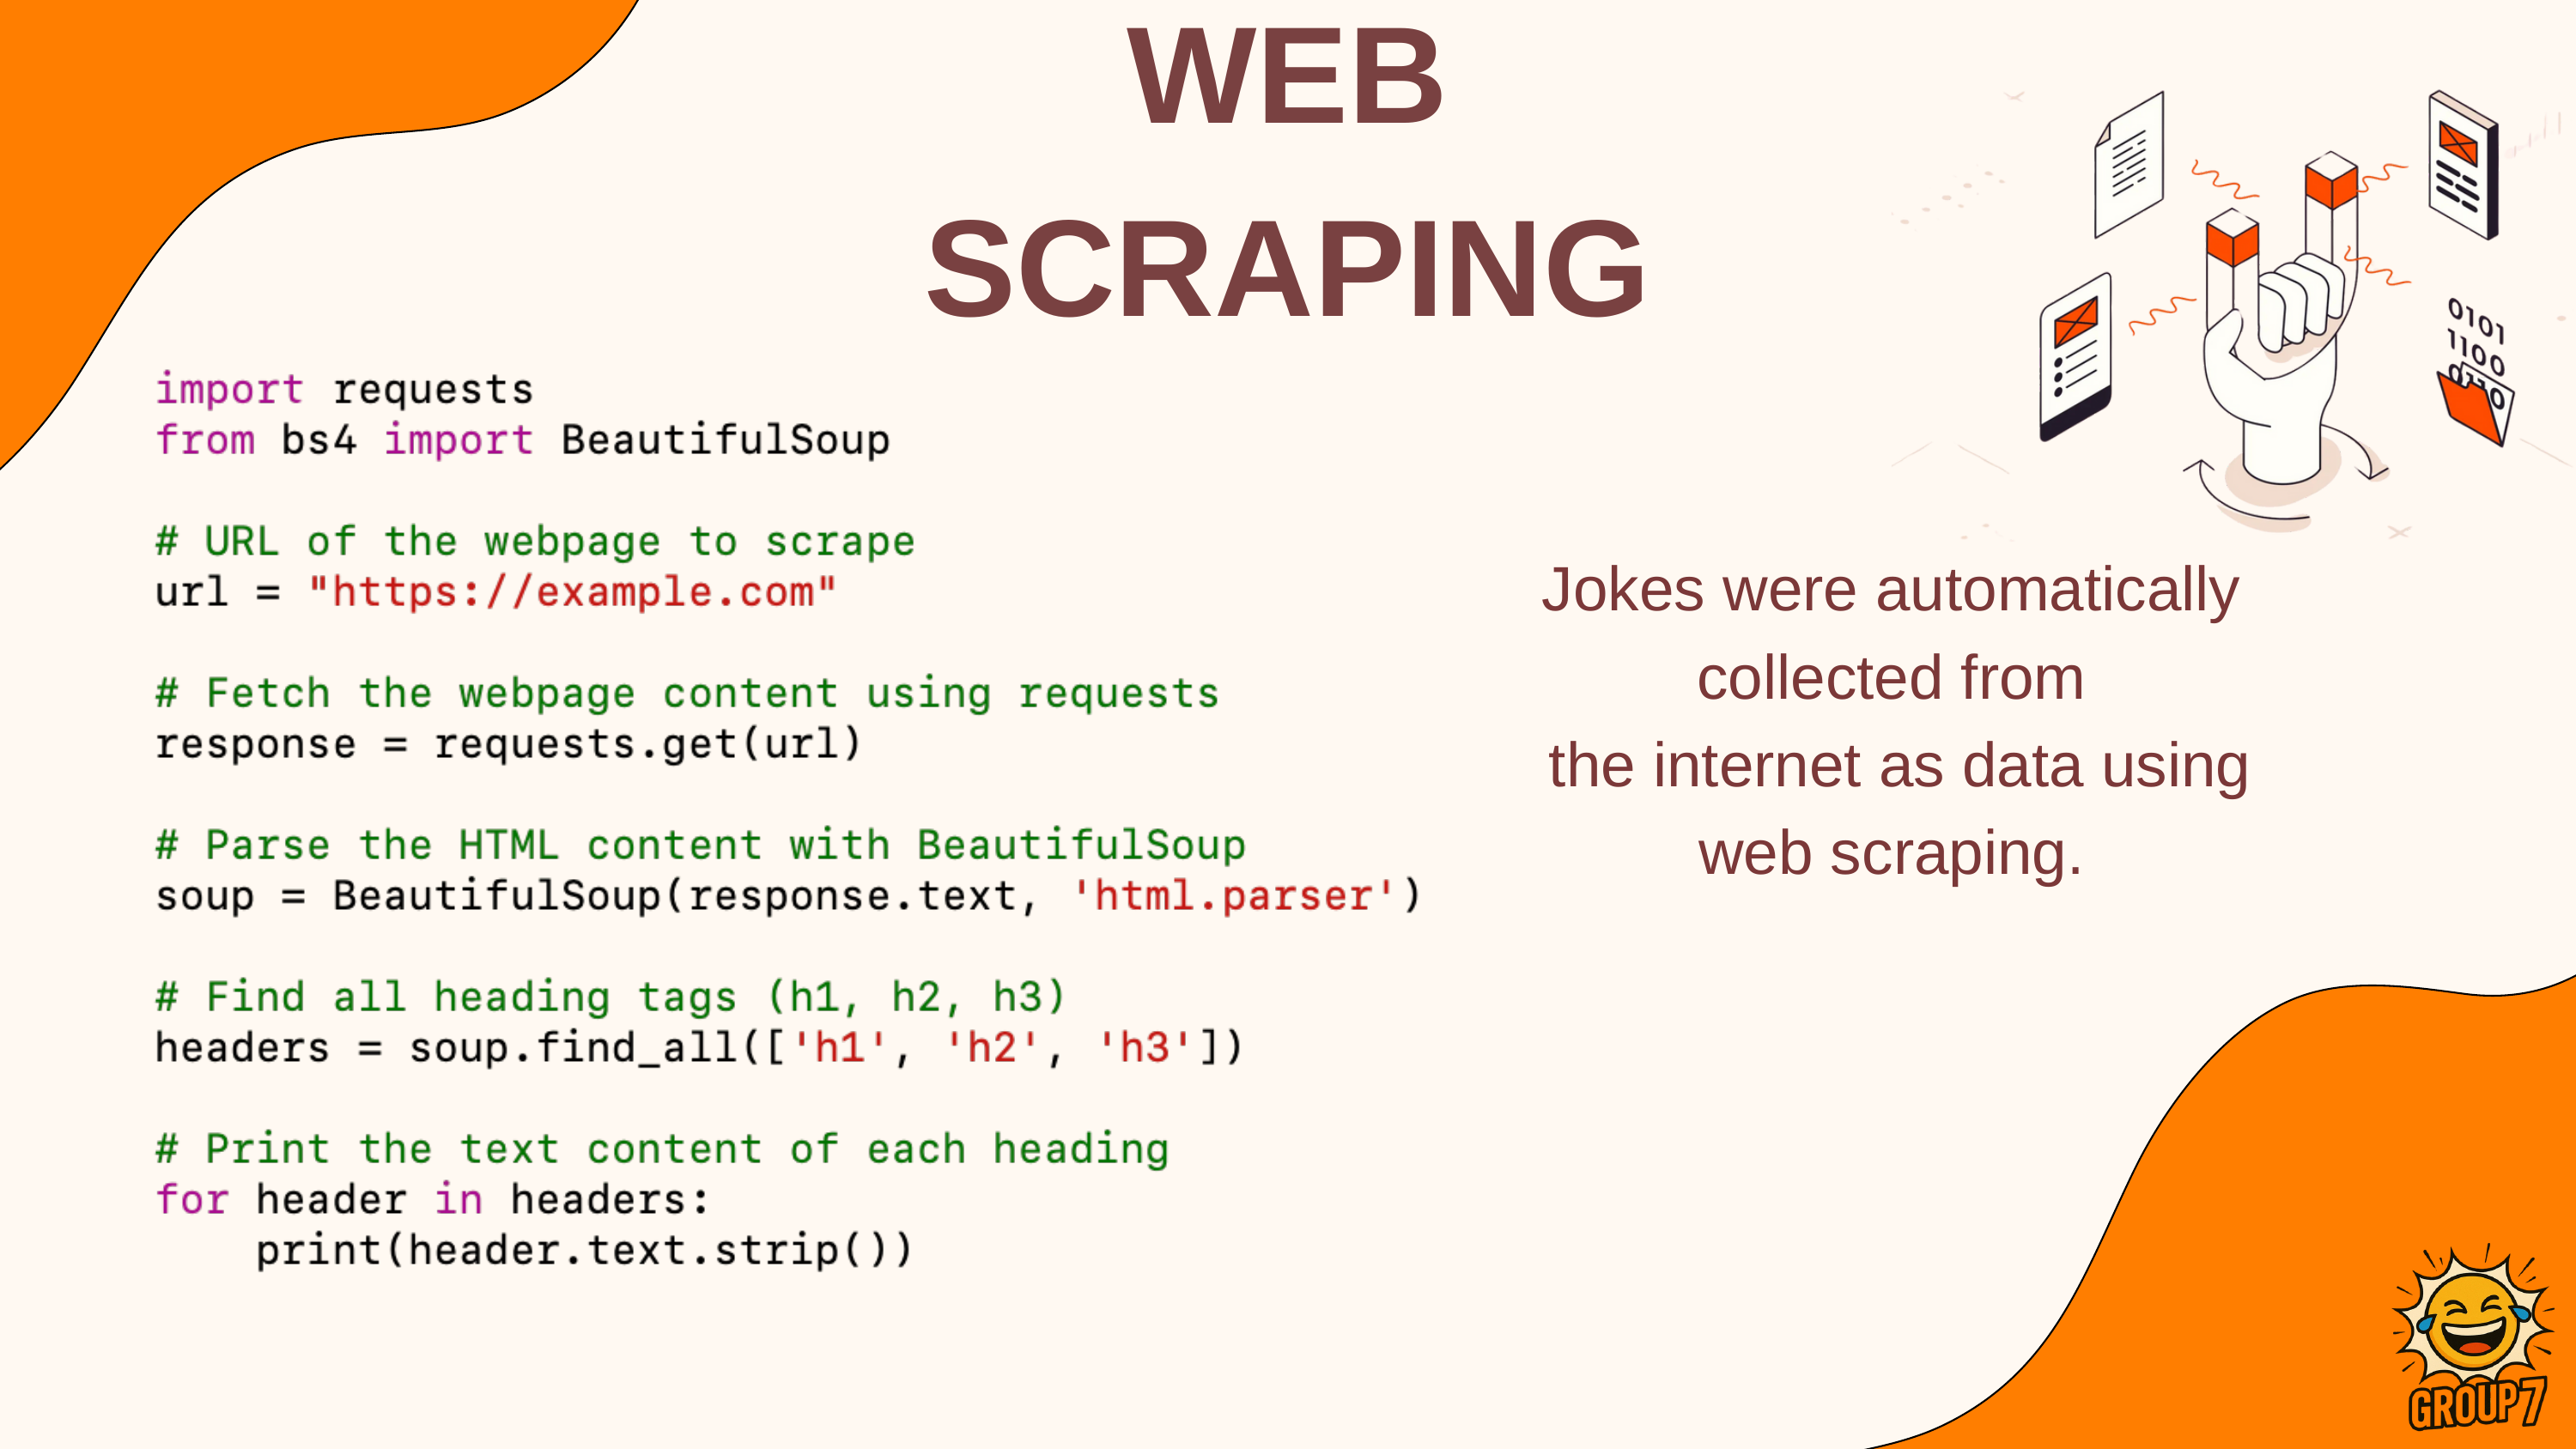

WEB SCRAPING

Jokes were automatically collected from
 the internet as data using web scraping.